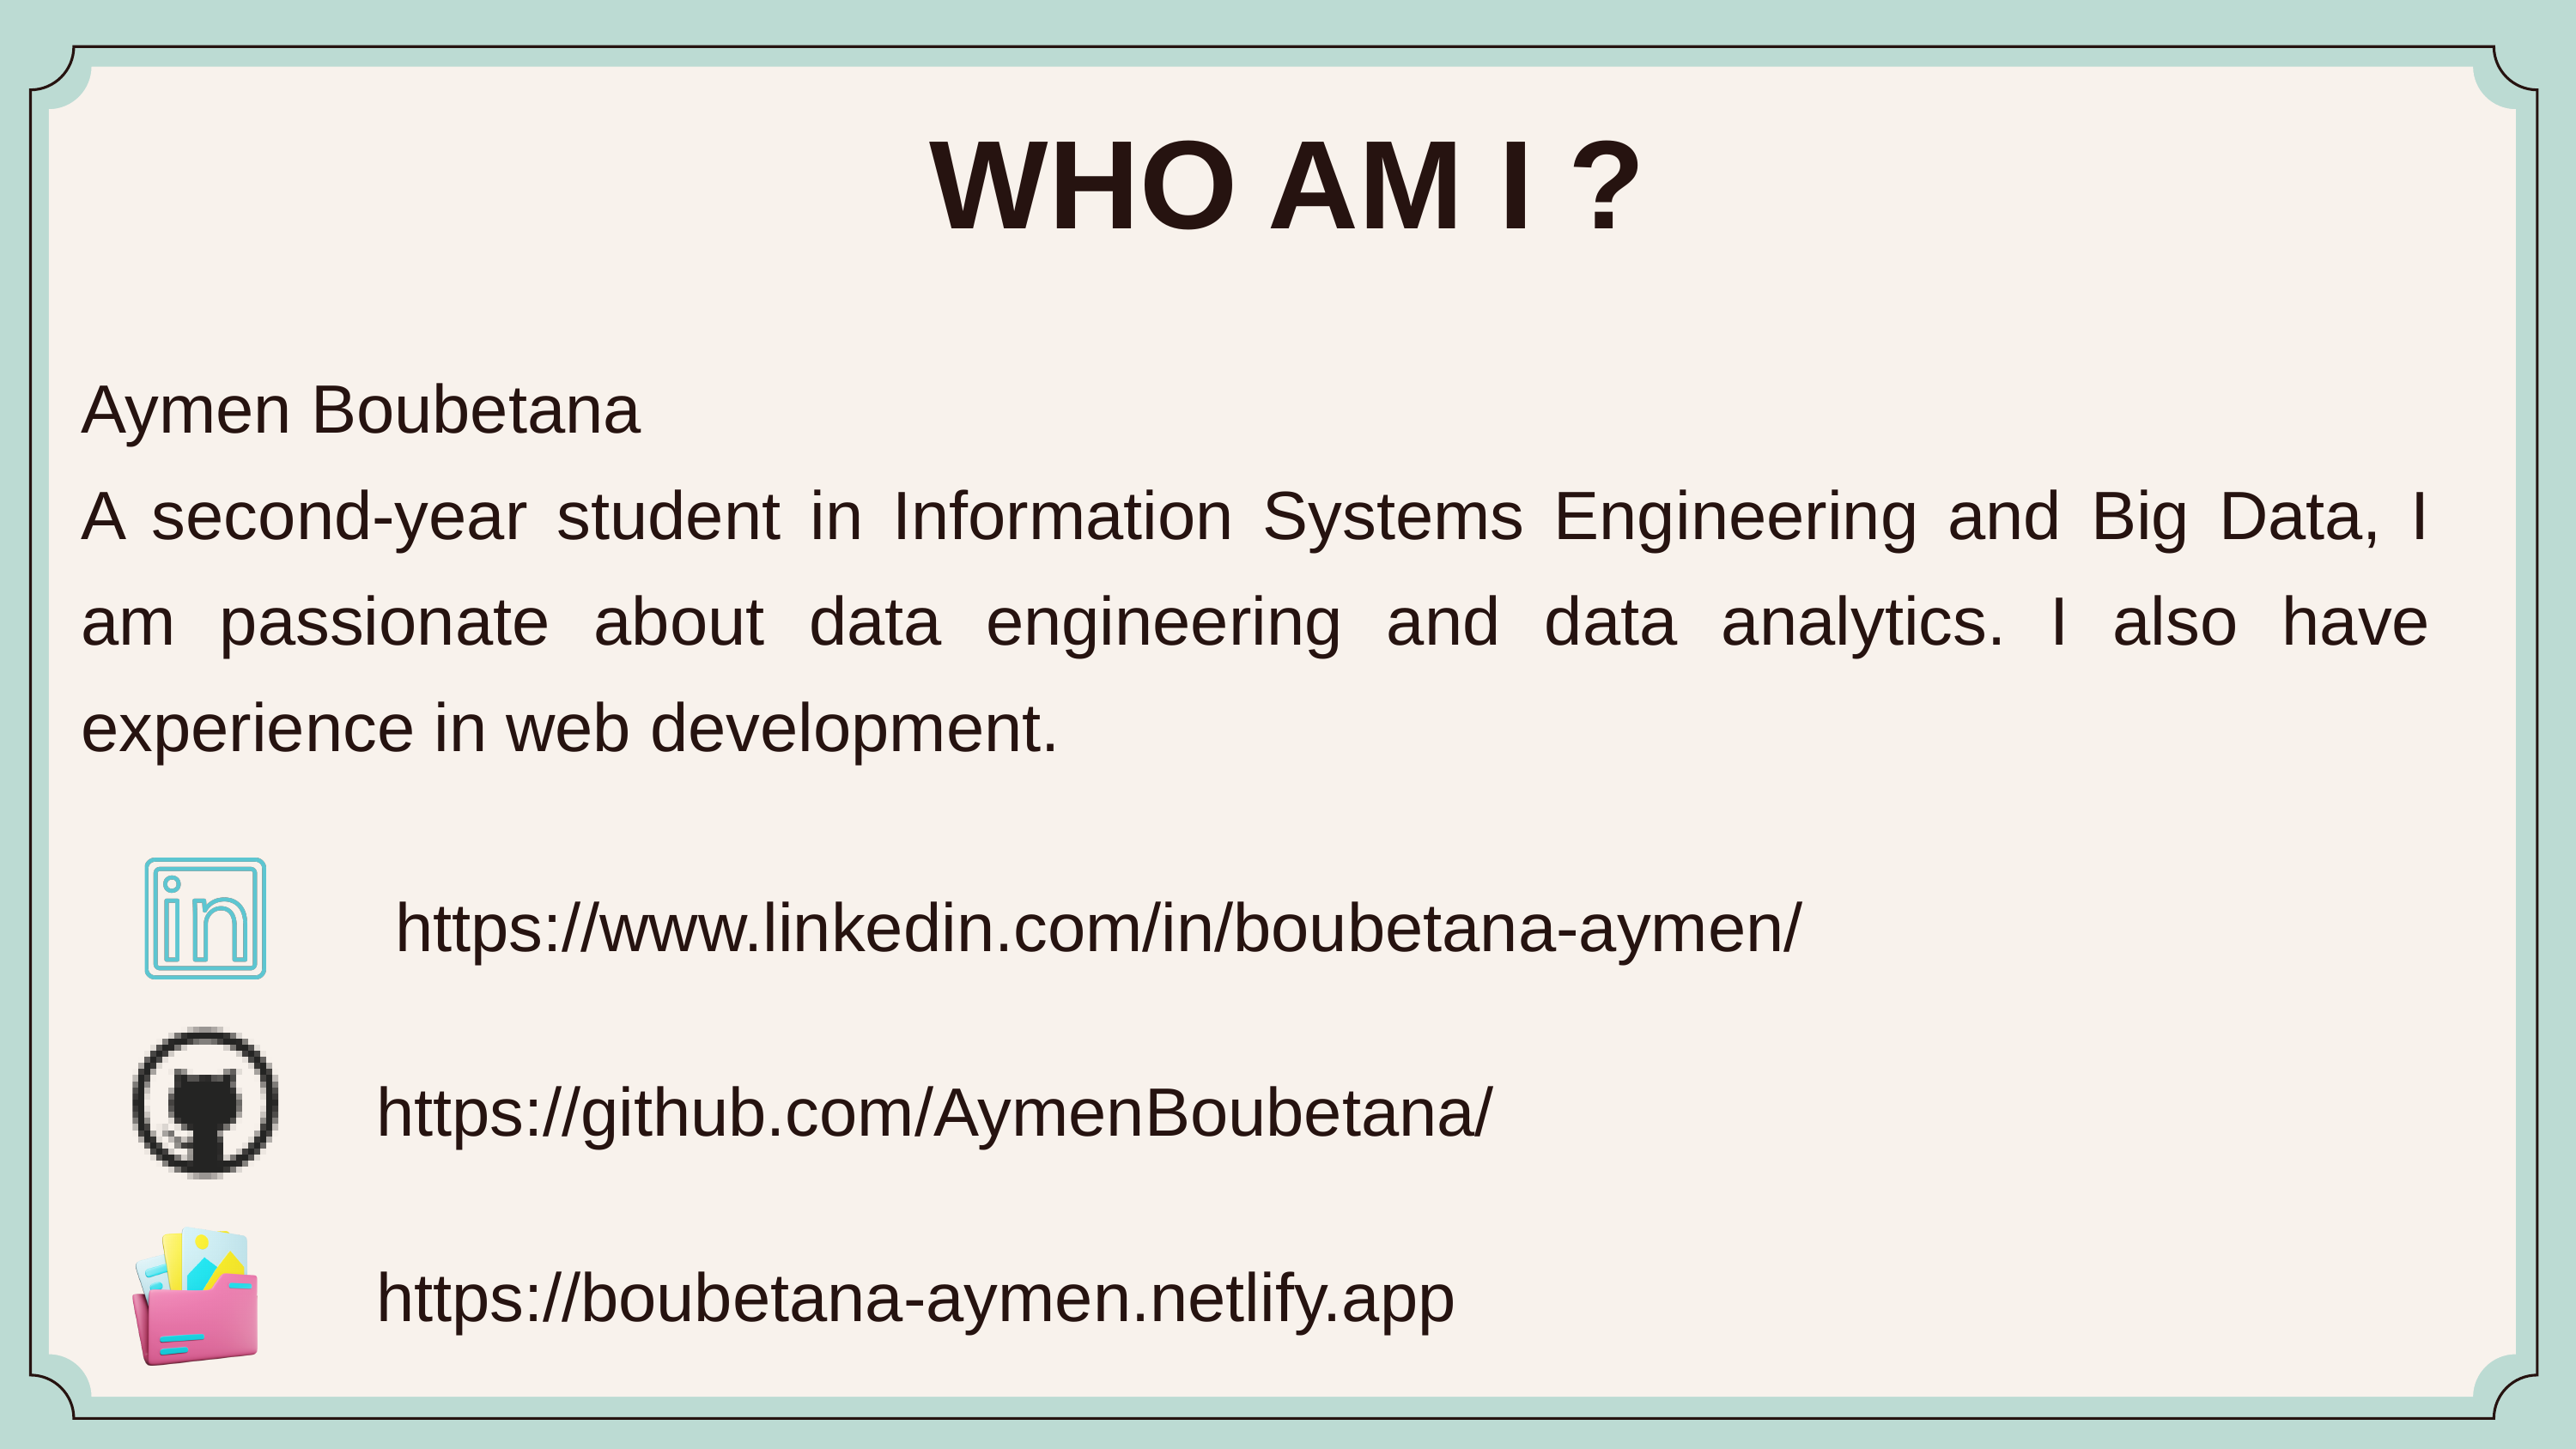

WHO AM I ?

Aymen Boubetana
A second-year student in Information Systems Engineering and Big Data, I am passionate about data engineering and data analytics. I also have experience in web development.

 https://www.linkedin.com/in/boubetana-aymen/

https://github.com/AymenBoubetana/

https://boubetana-aymen.netlify.app